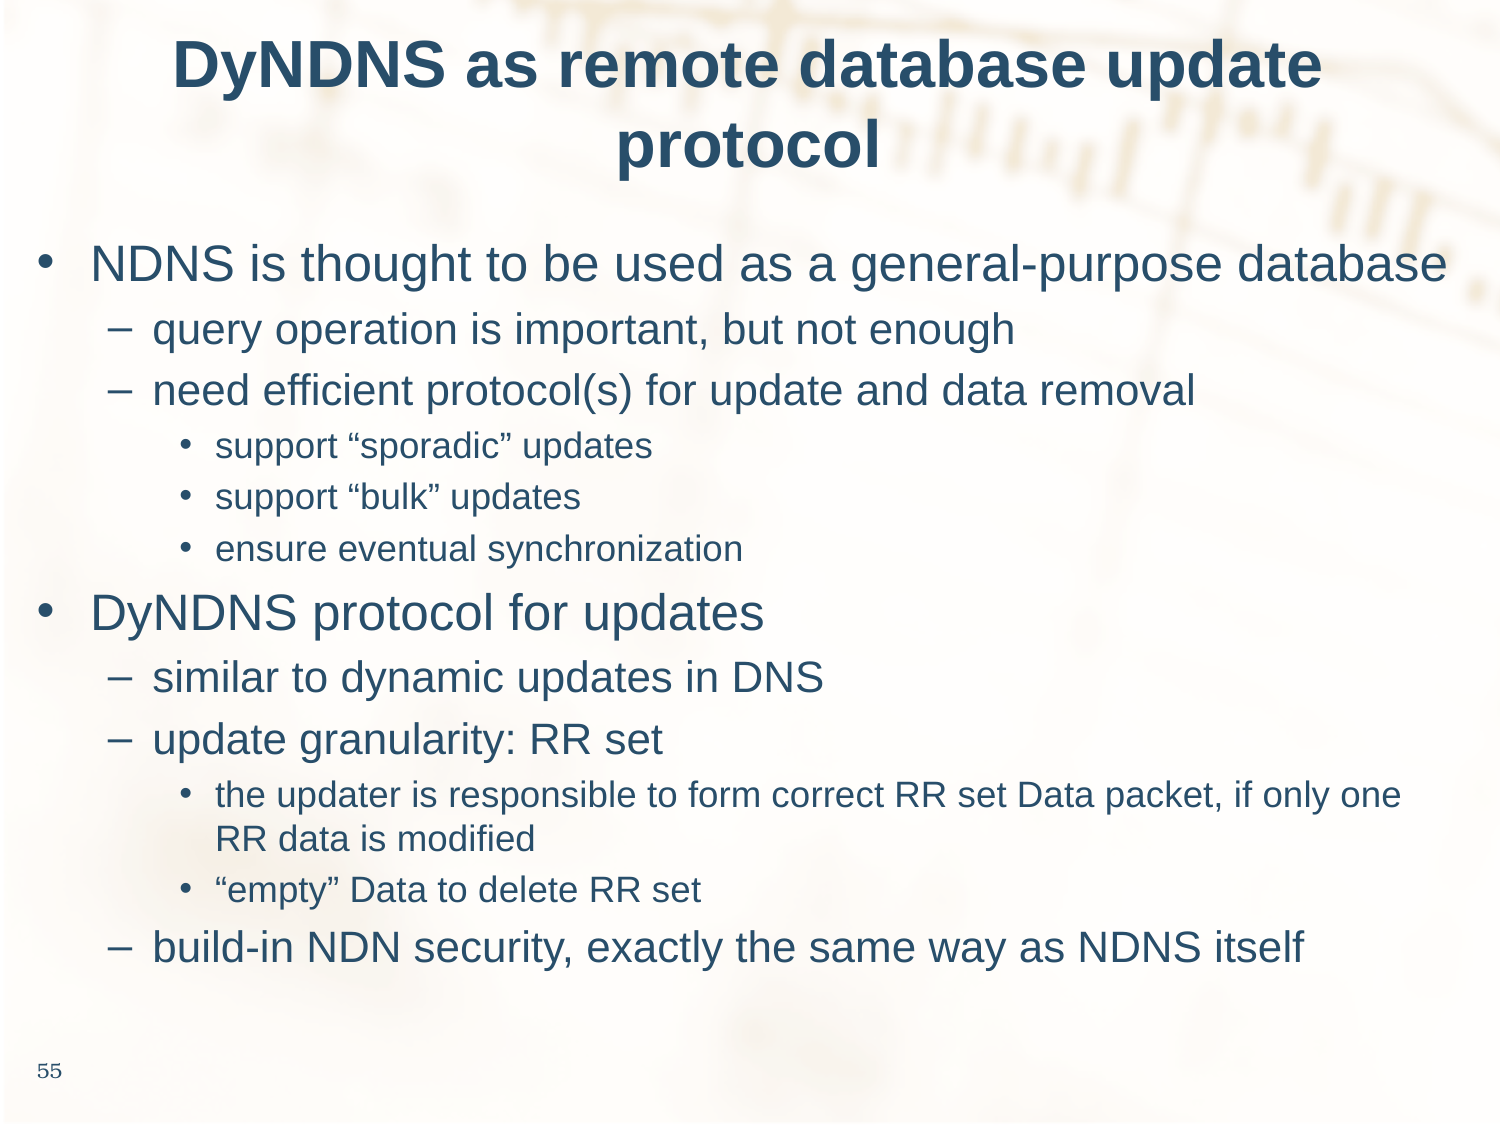

# DyNDNS as remote database update protocol
NDNS is thought to be used as a general-purpose database
query operation is important, but not enough
need efficient protocol(s) for update and data removal
support “sporadic” updates
support “bulk” updates
ensure eventual synchronization
DyNDNS protocol for updates
similar to dynamic updates in DNS
update granularity: RR set
the updater is responsible to form correct RR set Data packet, if only one RR data is modified
“empty” Data to delete RR set
build-in NDN security, exactly the same way as NDNS itself
55